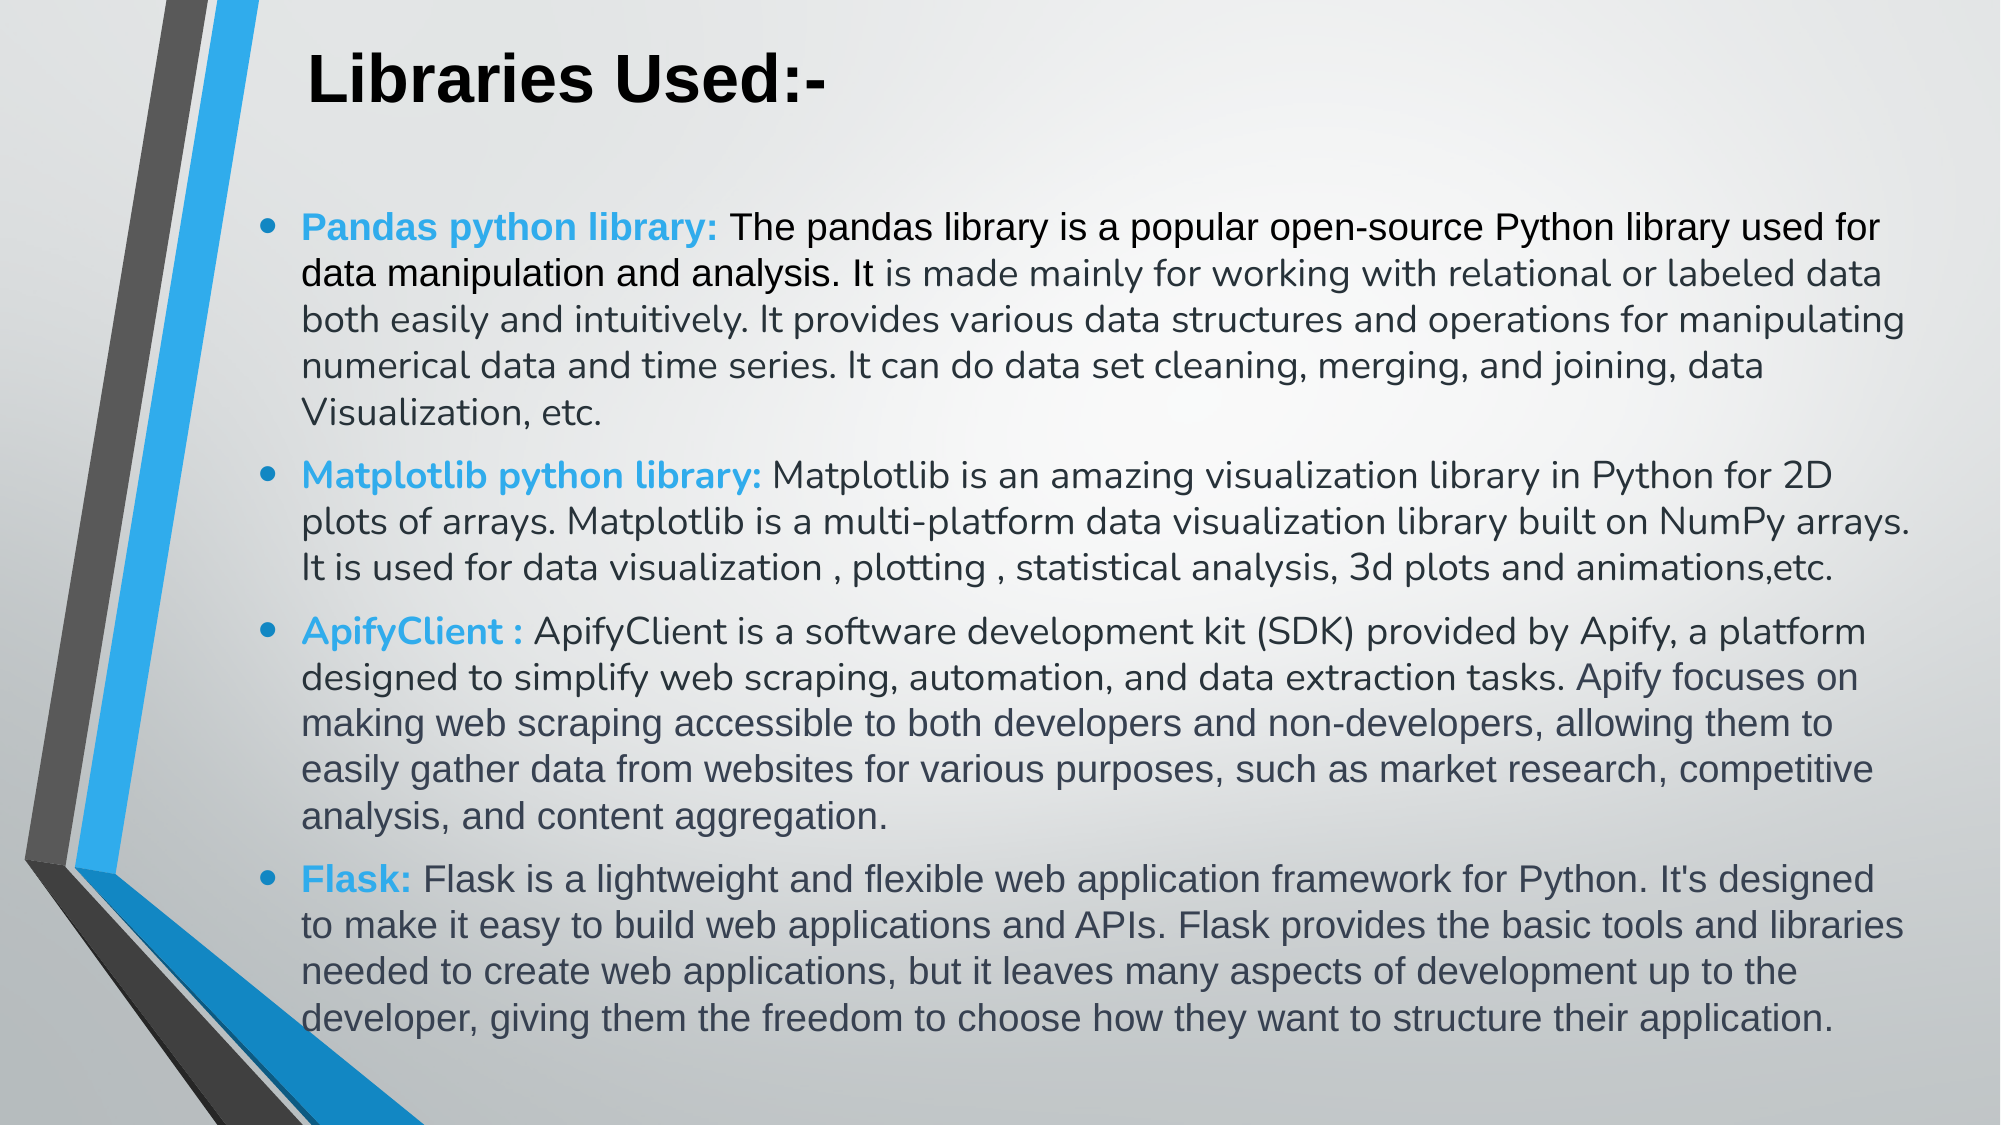

# Libraries Used:-
Pandas python library: The pandas library is a popular open-source Python library used for data manipulation and analysis. It is made mainly for working with relational or labeled data both easily and intuitively. It provides various data structures and operations for manipulating numerical data and time series. It can do data set cleaning, merging, and joining, data Visualization, etc.
Matplotlib python library: Matplotlib is an amazing visualization library in Python for 2D plots of arrays. Matplotlib is a multi-platform data visualization library built on NumPy arrays. It is used for data visualization , plotting , statistical analysis, 3d plots and animations,etc.
ApifyClient : ApifyClient is a software development kit (SDK) provided by Apify, a platform designed to simplify web scraping, automation, and data extraction tasks. Apify focuses on making web scraping accessible to both developers and non-developers, allowing them to easily gather data from websites for various purposes, such as market research, competitive analysis, and content aggregation.
Flask: Flask is a lightweight and flexible web application framework for Python. It's designed to make it easy to build web applications and APIs. Flask provides the basic tools and libraries needed to create web applications, but it leaves many aspects of development up to the developer, giving them the freedom to choose how they want to structure their application.